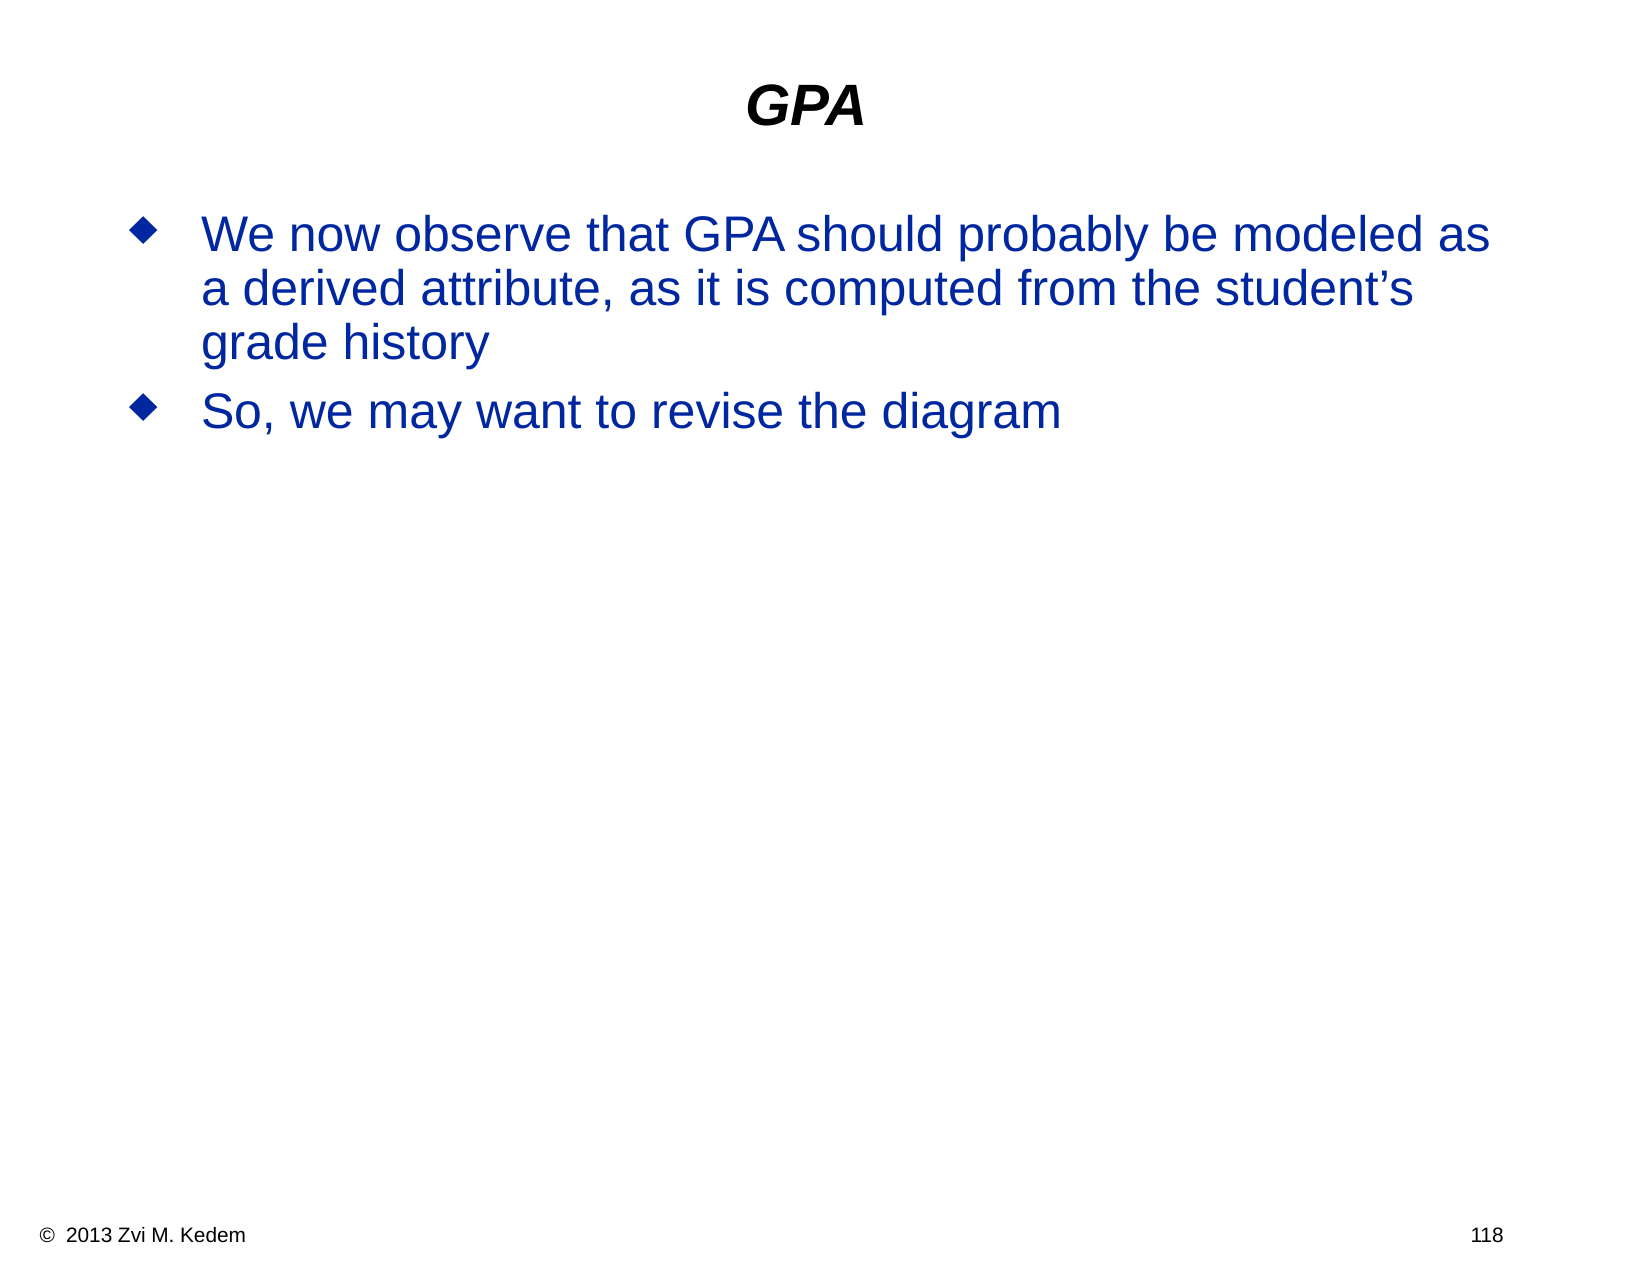

# GPA
We now observe that GPA should probably be modeled as a derived attribute, as it is computed from the student’s grade history
So, we may want to revise the diagram